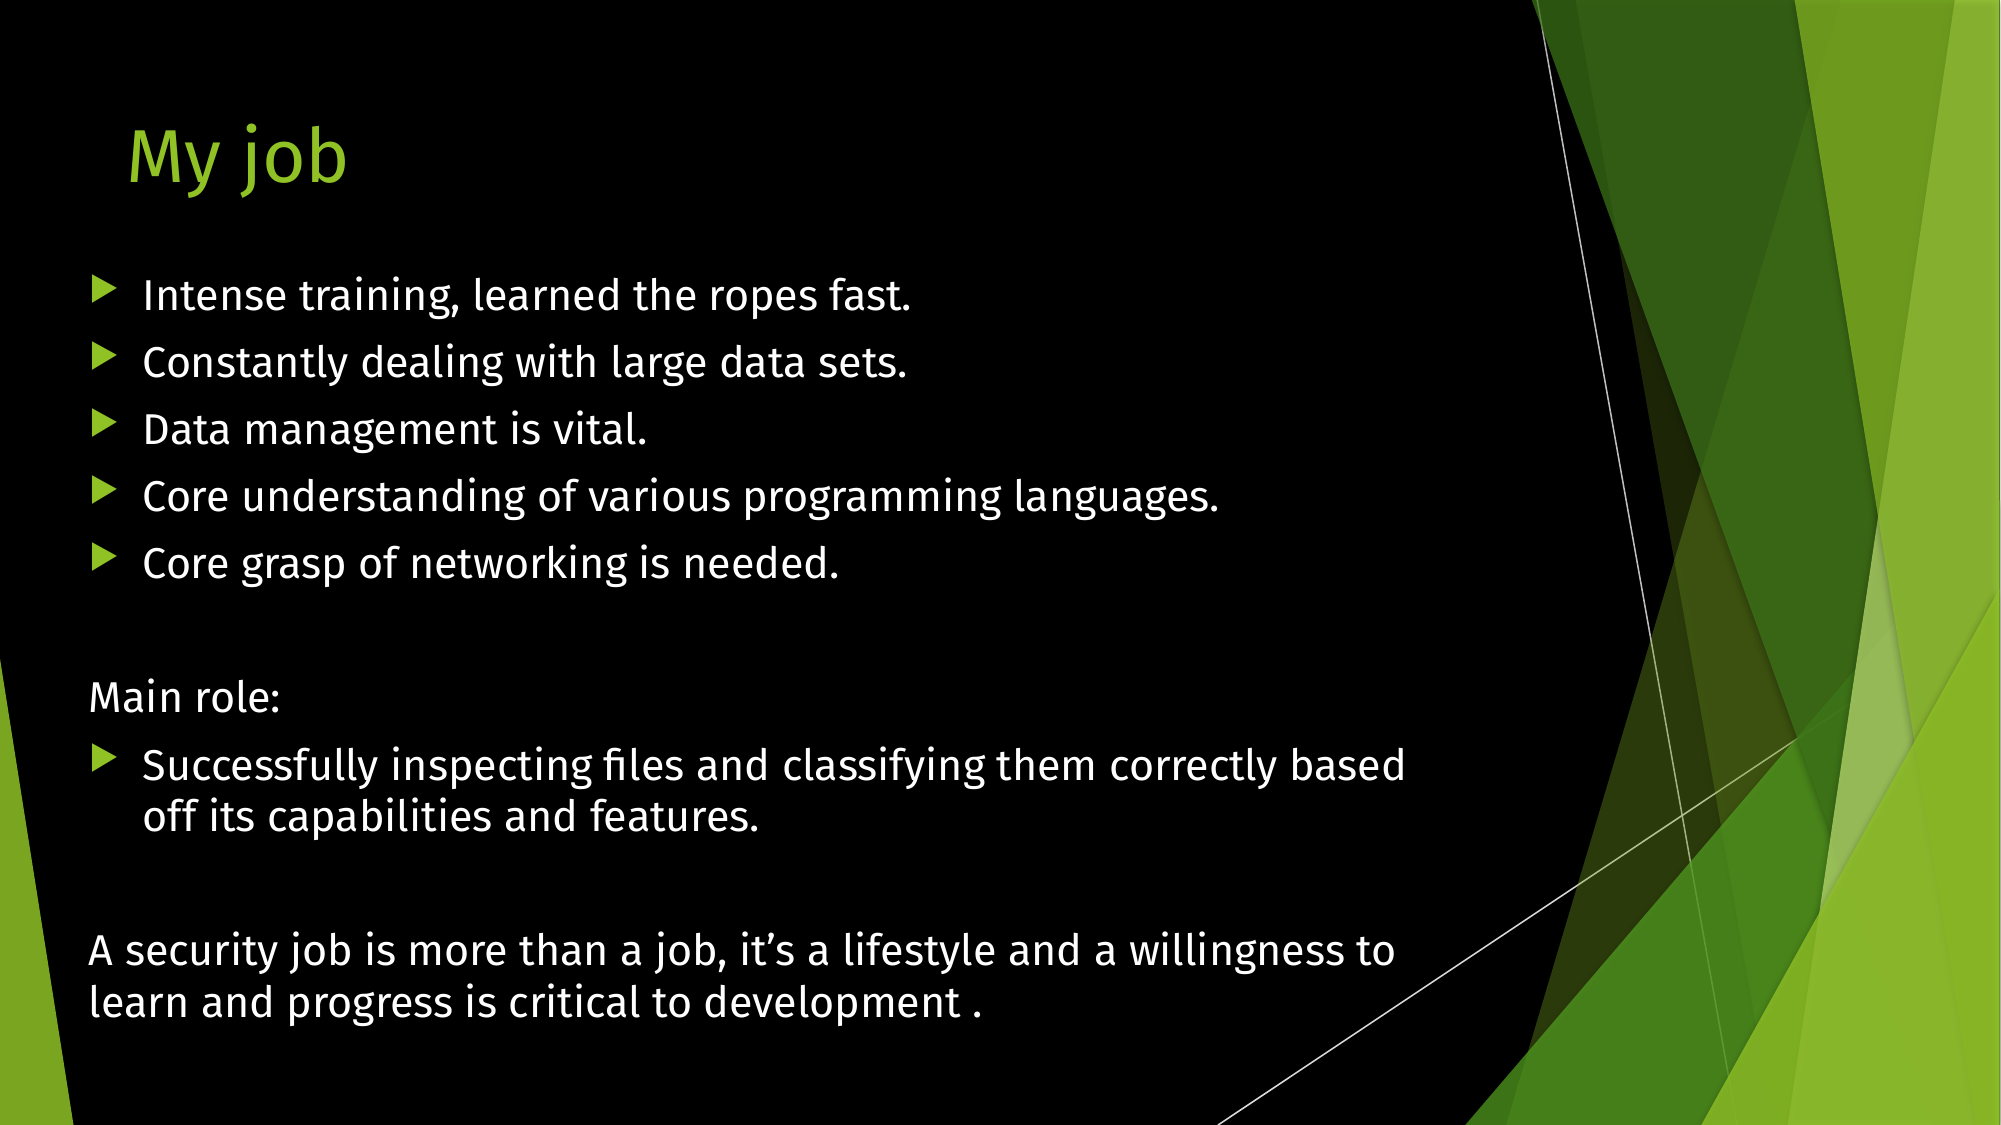

# My job
Intense training, learned the ropes fast.
Constantly dealing with large data sets.
Data management is vital.
Core understanding of various programming languages.
Core grasp of networking is needed.

Main role:
Successfully inspecting files and classifying them correctly based off its capabilities and features.

A security job is more than a job, it’s a lifestyle and a willingness to learn and progress is critical to development .